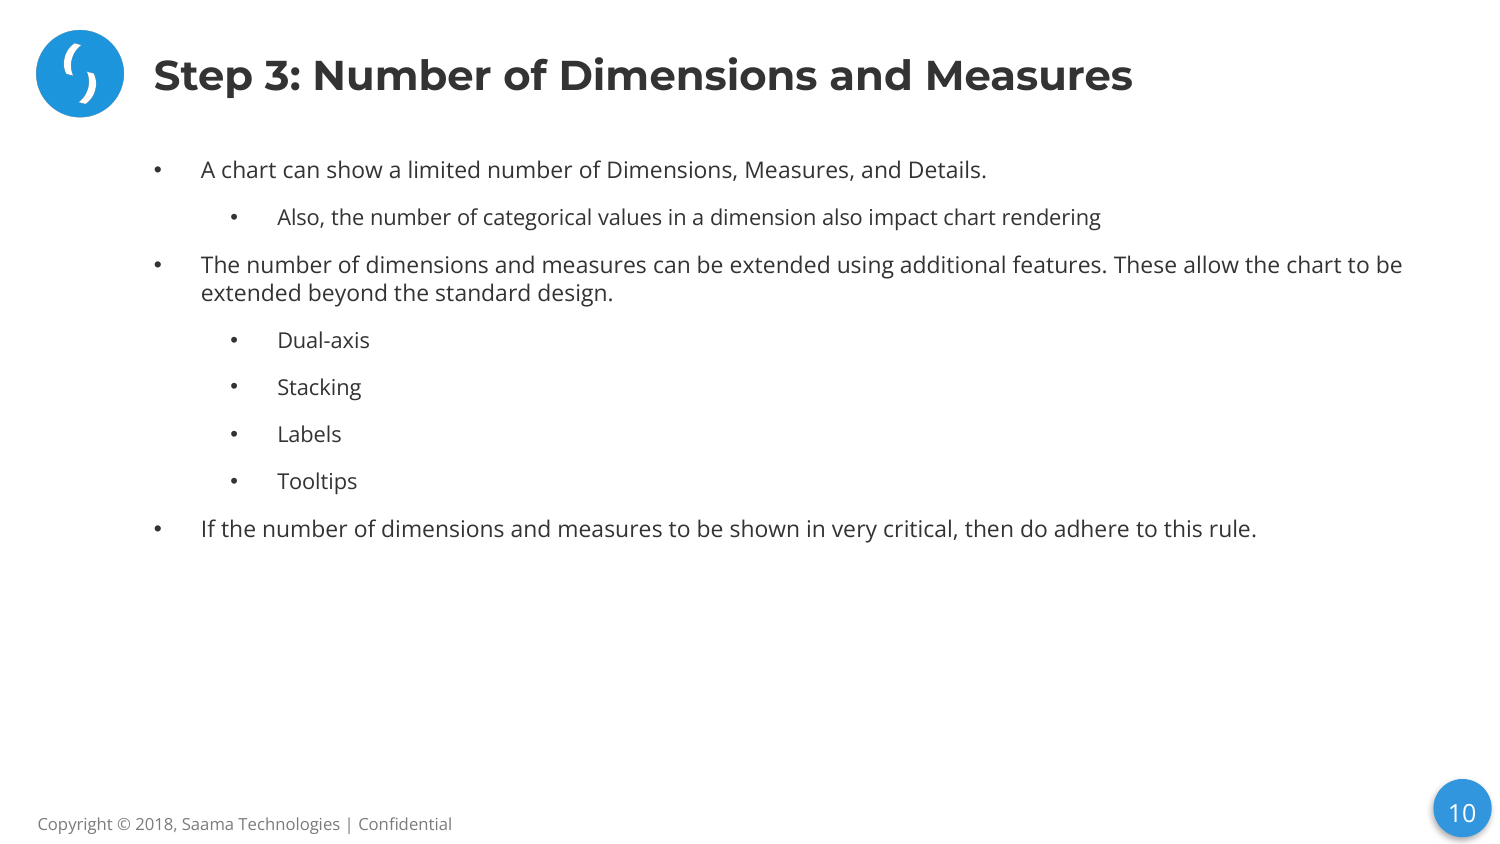

# Step 3: Number of Dimensions and Measures
A chart can show a limited number of Dimensions, Measures, and Details.
Also, the number of categorical values in a dimension also impact chart rendering
The number of dimensions and measures can be extended using additional features. These allow the chart to be extended beyond the standard design.
Dual-axis
Stacking
Labels
Tooltips
If the number of dimensions and measures to be shown in very critical, then do adhere to this rule.